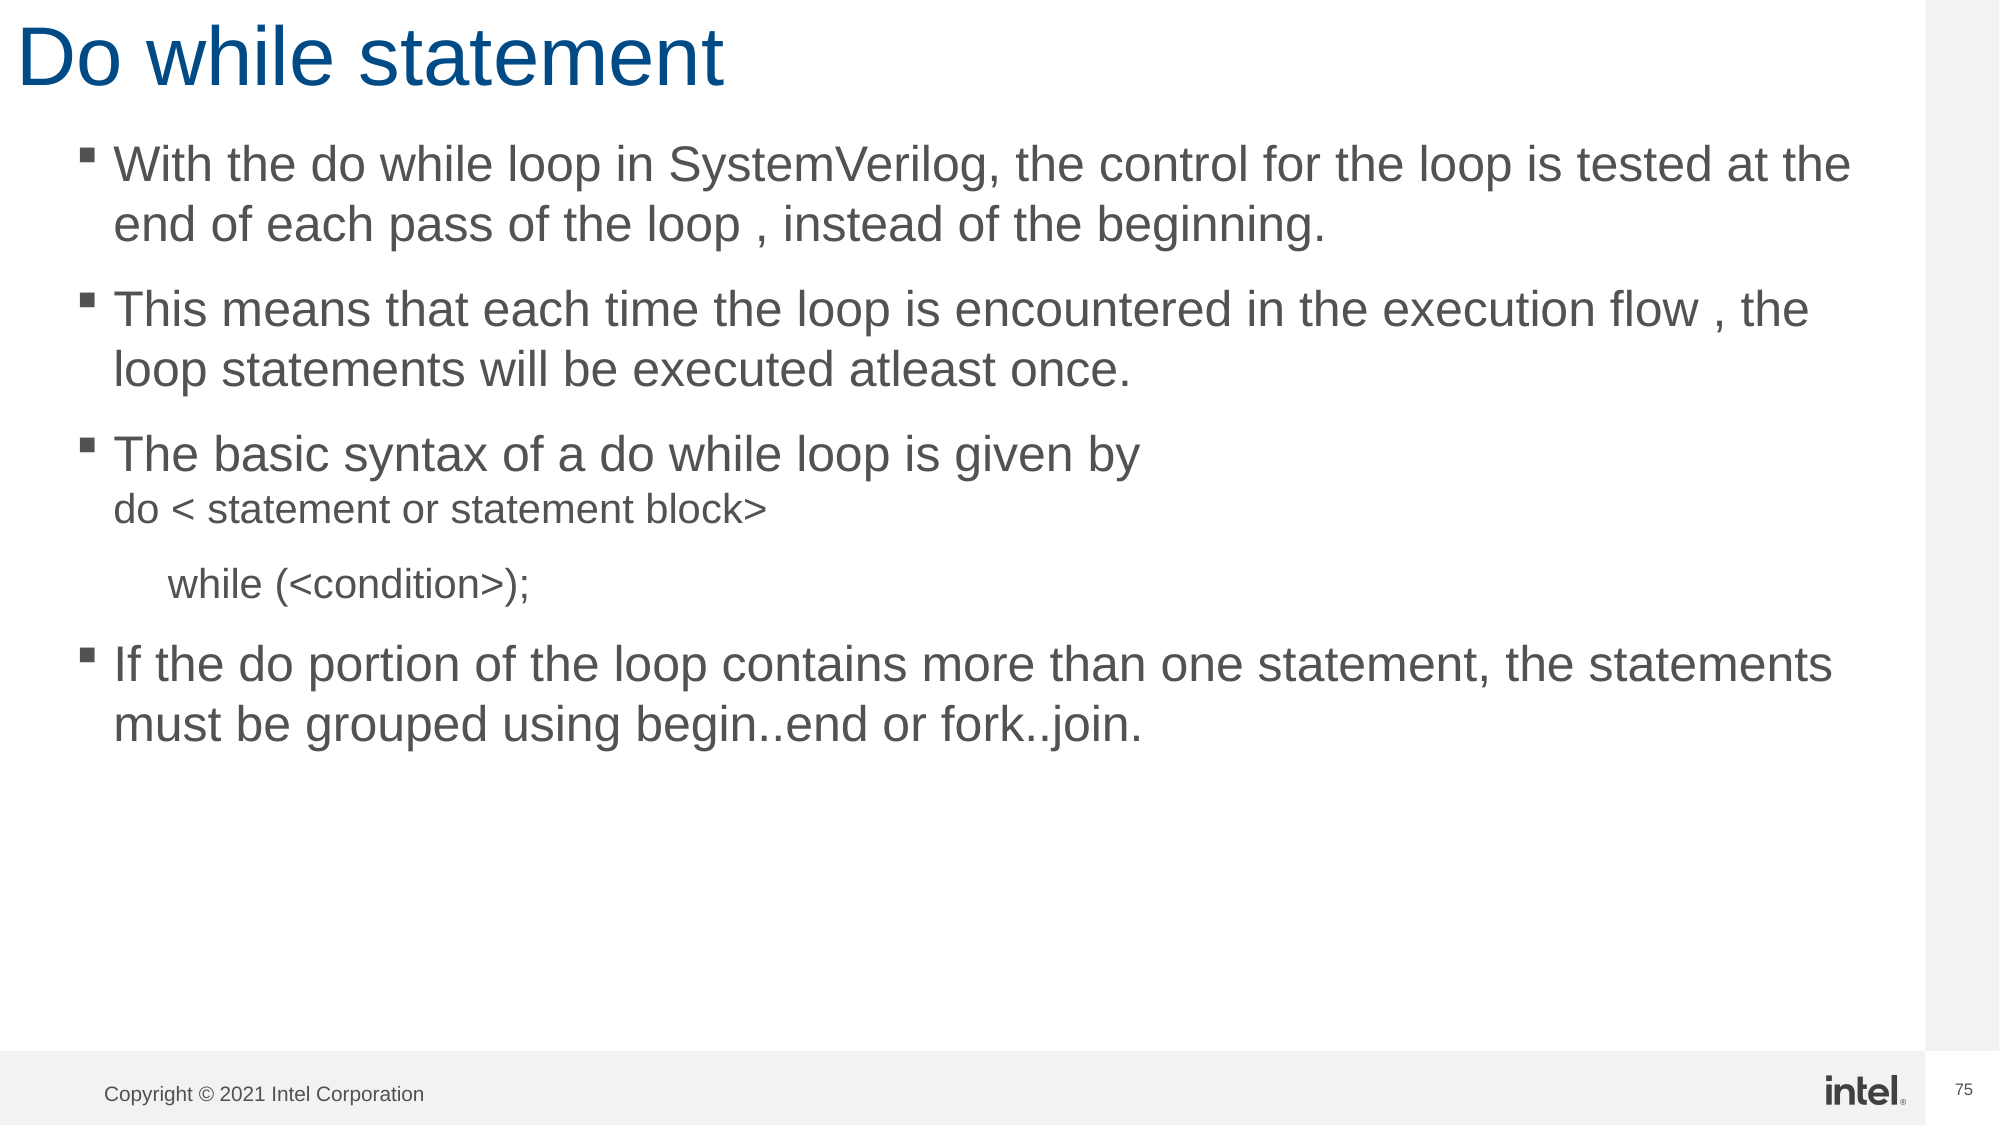

75

# Do while statement
With the do while loop in SystemVerilog, the control for the loop is tested at the end of each pass of the loop , instead of the beginning.
This means that each time the loop is encountered in the execution flow , the loop statements will be executed atleast once.
The basic syntax of a do while loop is given by
do < statement or statement block>
        while (<condition>);
If the do portion of the loop contains more than one statement, the statements must be grouped using begin..end or fork..join.